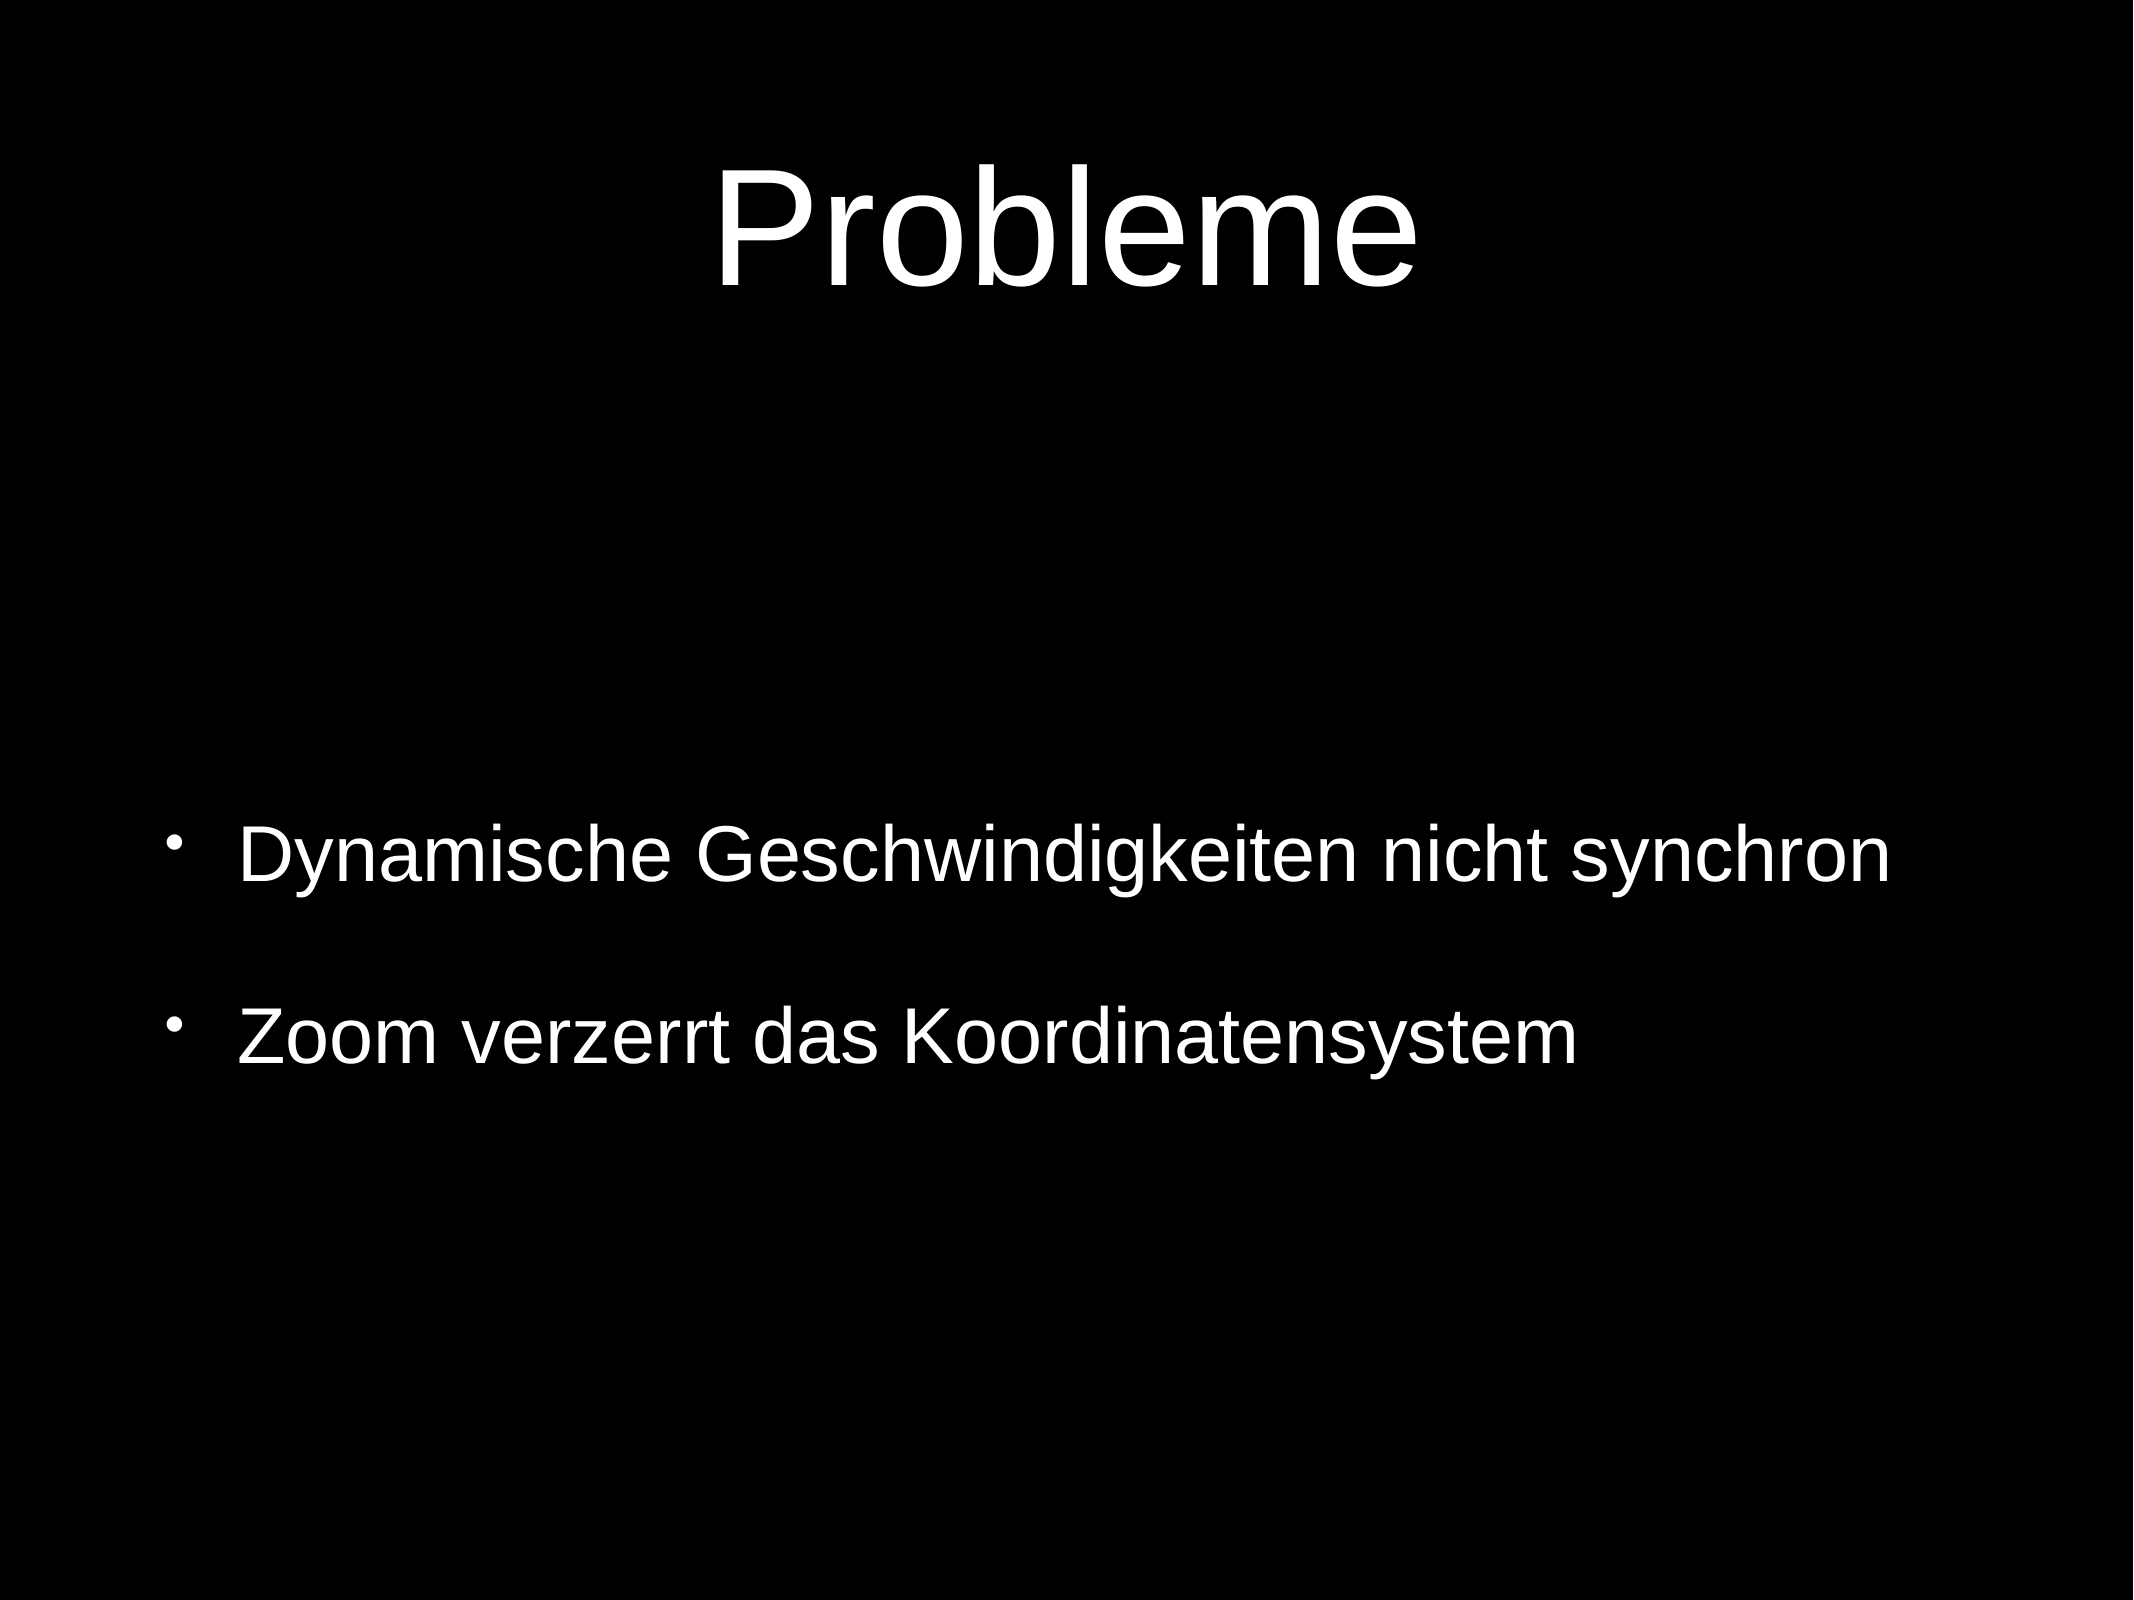

# Probleme
Dynamische Geschwindigkeiten nicht synchron
Zoom verzerrt das Koordinatensystem